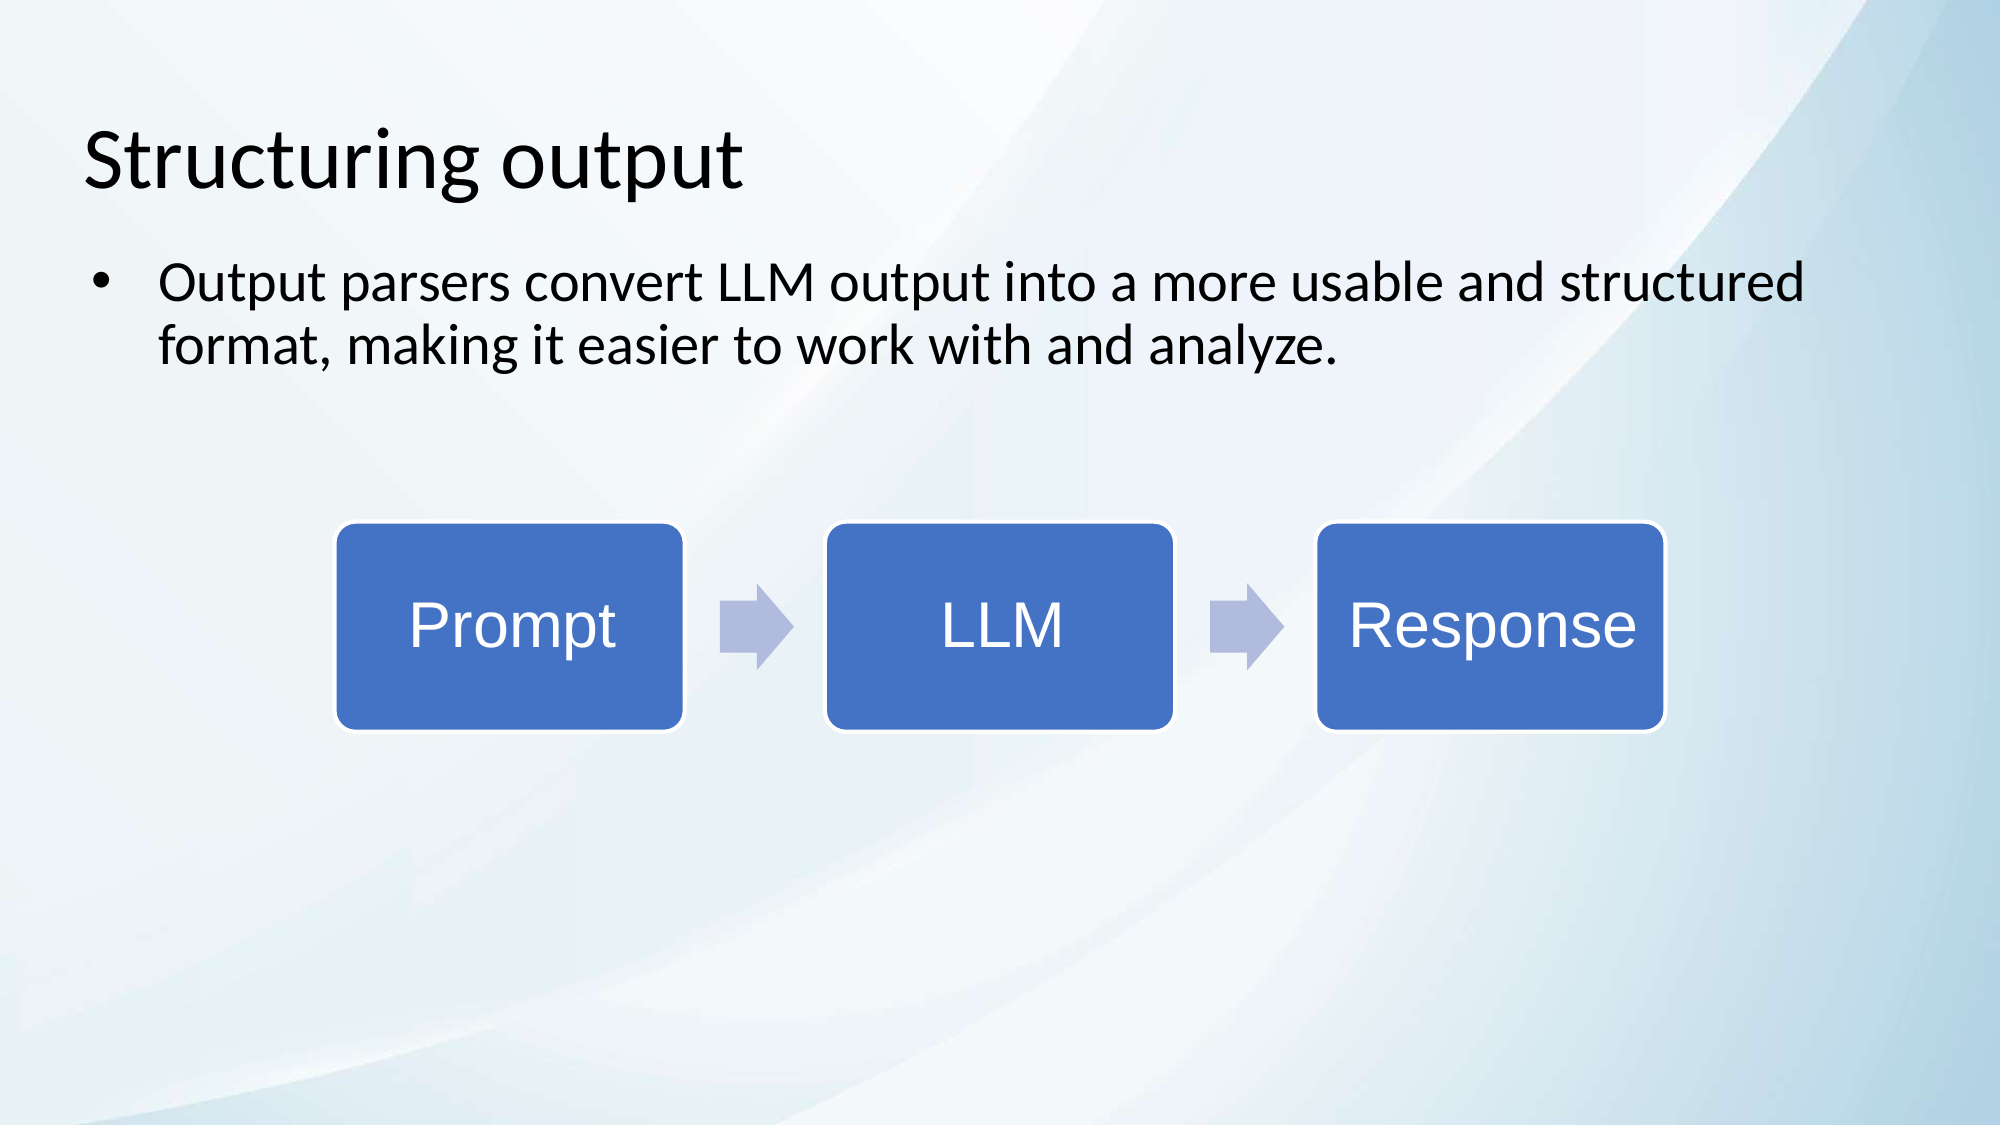

# Structuring output
Output parsers convert LLM output into a more usable and structured format, making it easier to work with and analyze.
Prompt

LLM

Response